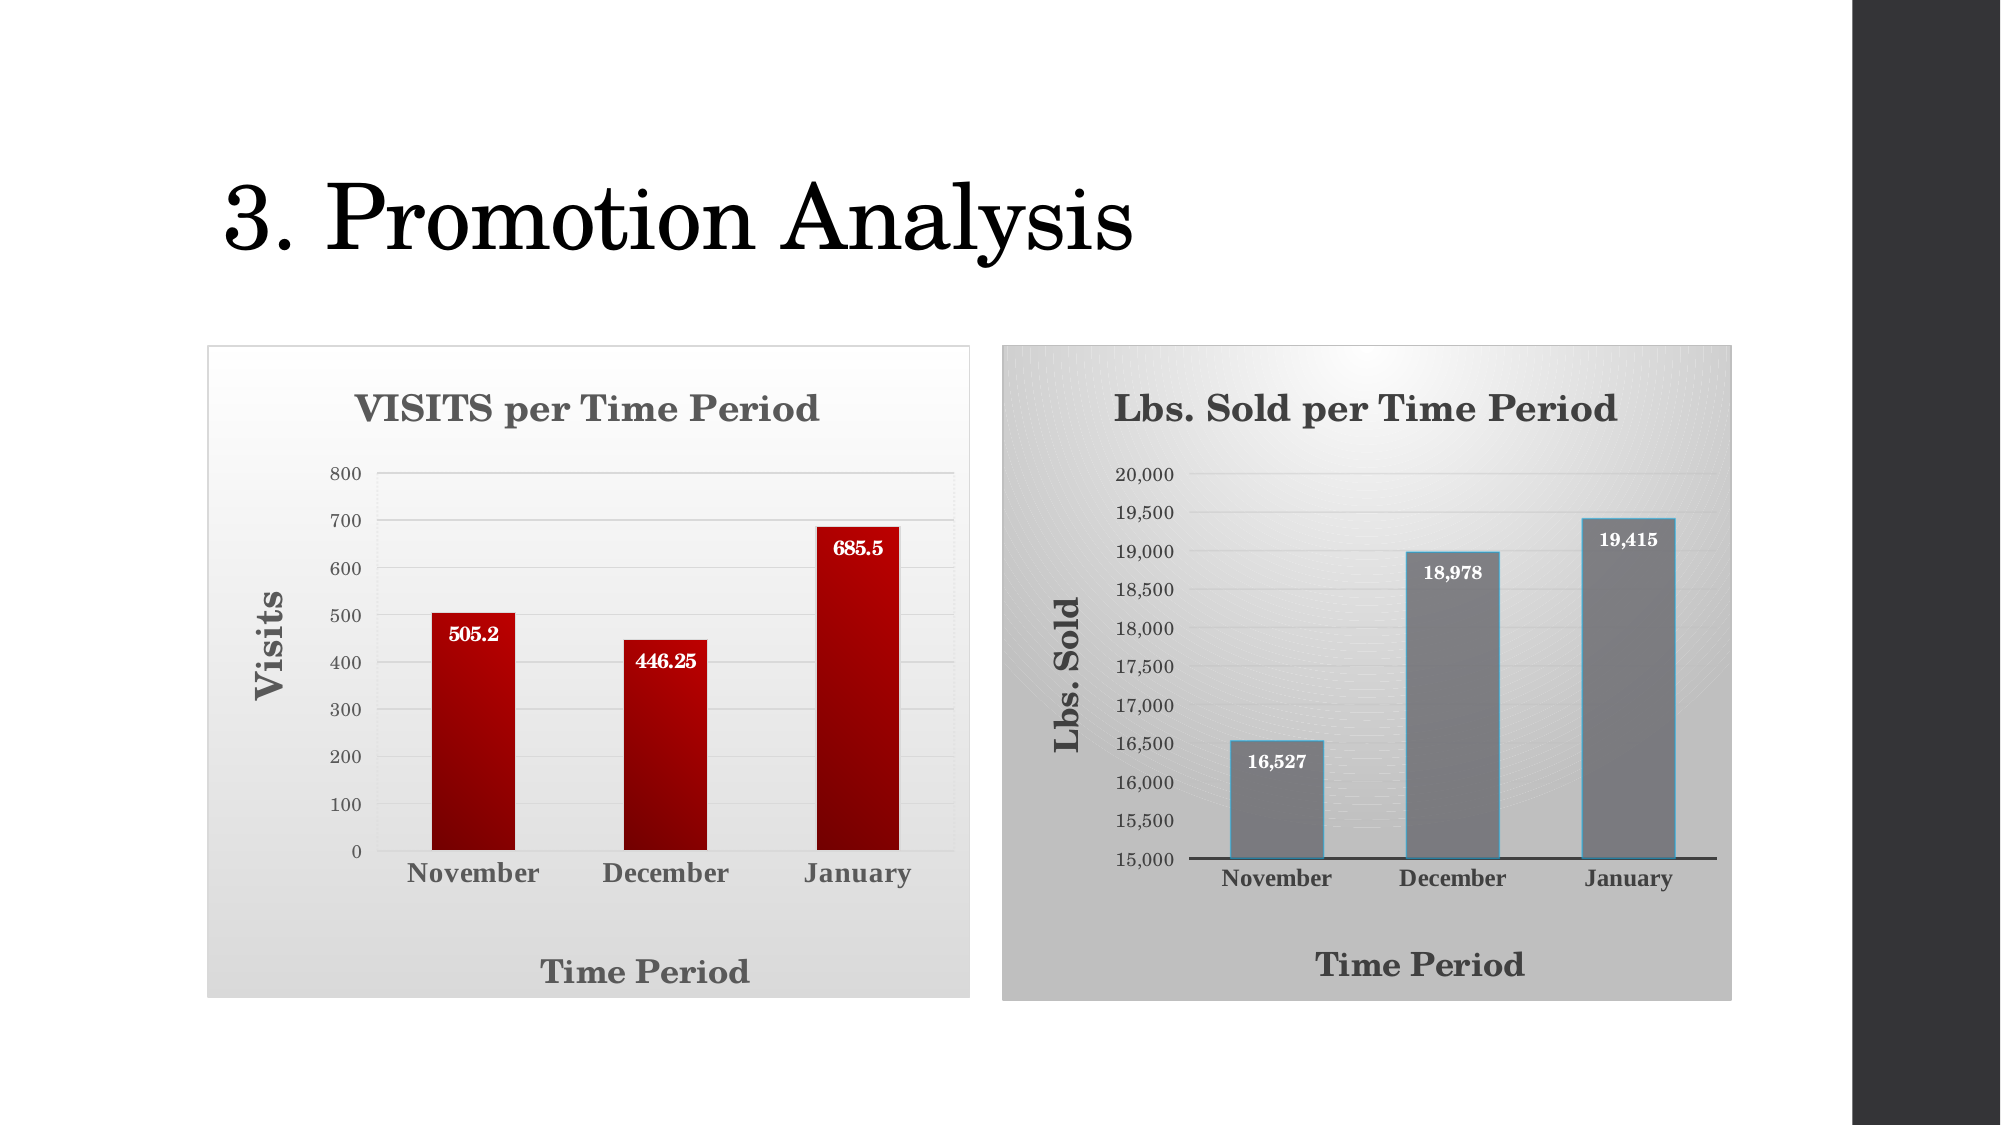

# 3. Promotion Analysis

### Chart: Lbs. Sold per Time Period

| Category | Lbs. Sold |
|---|---|
| November | 16526.6996 |
| December | 18978.081749999998 |
| January | 19414.68425 |

### Chart: VISITS per Time Period

| Category | VISITS |
|---|---|
| November | 505.2 |
| December | 446.25 |
| January | 685.5 |